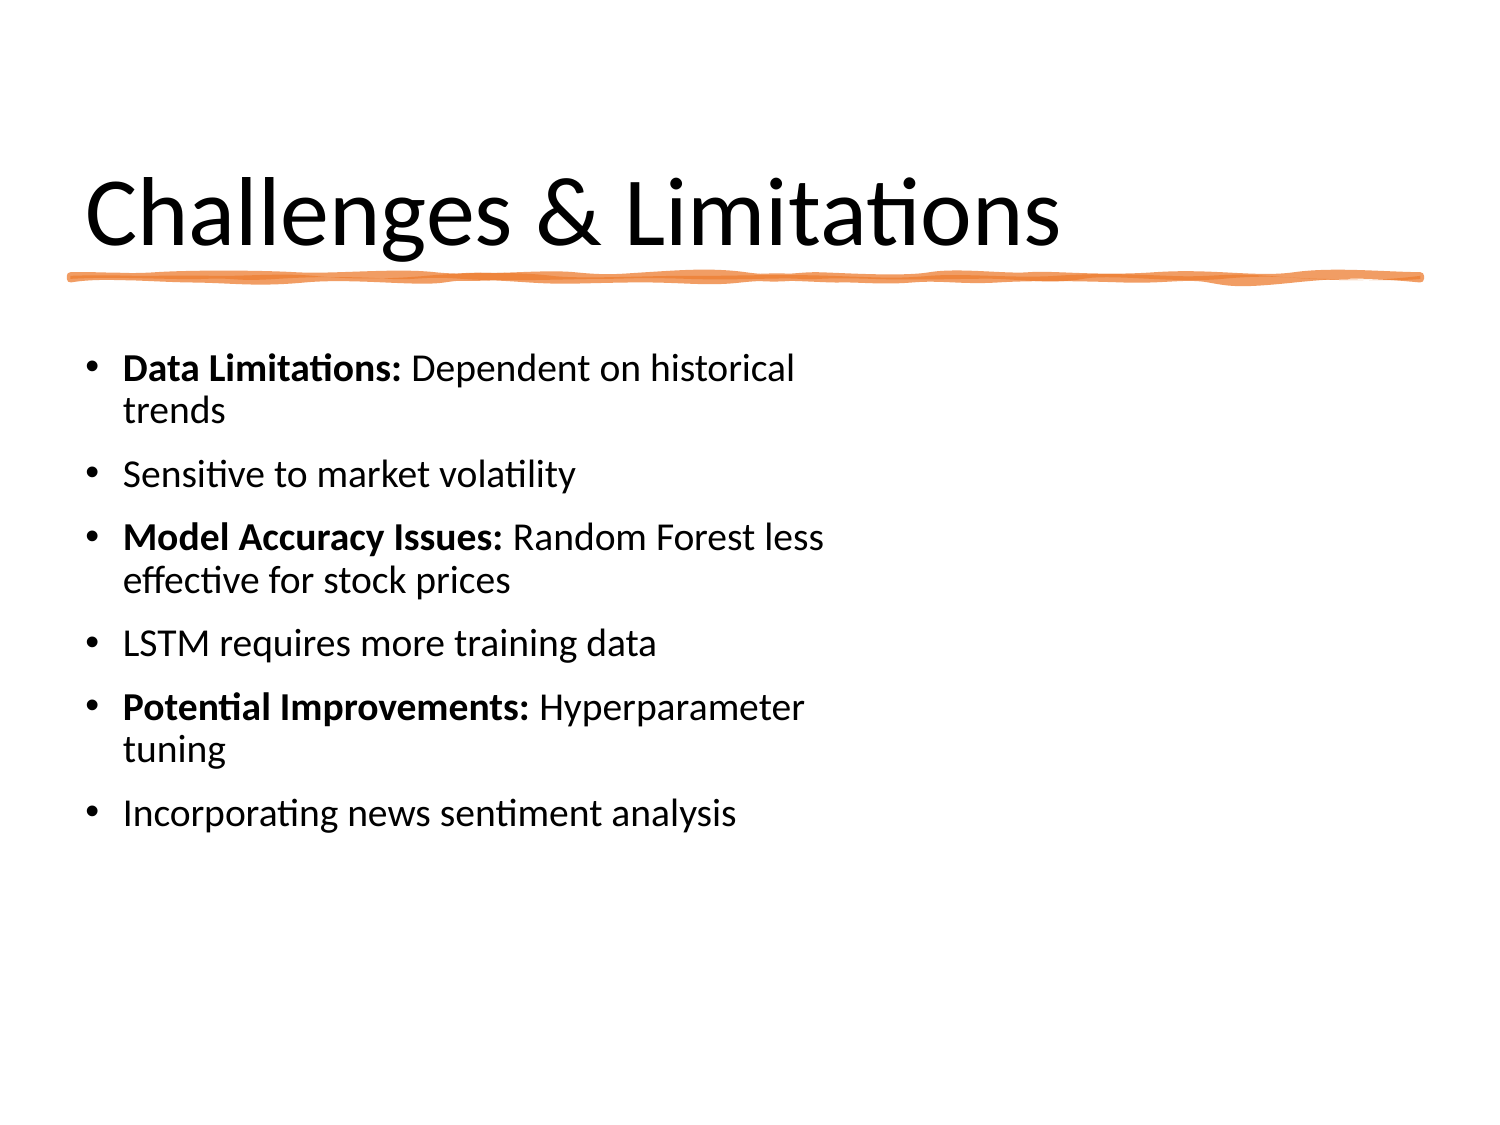

# Challenges & Limitations

Data Limitations: Dependent on historical trends
Sensitive to market volatility
Model Accuracy Issues: Random Forest less effective for stock prices
LSTM requires more training data
Potential Improvements: Hyperparameter tuning
Incorporating news sentiment analysis